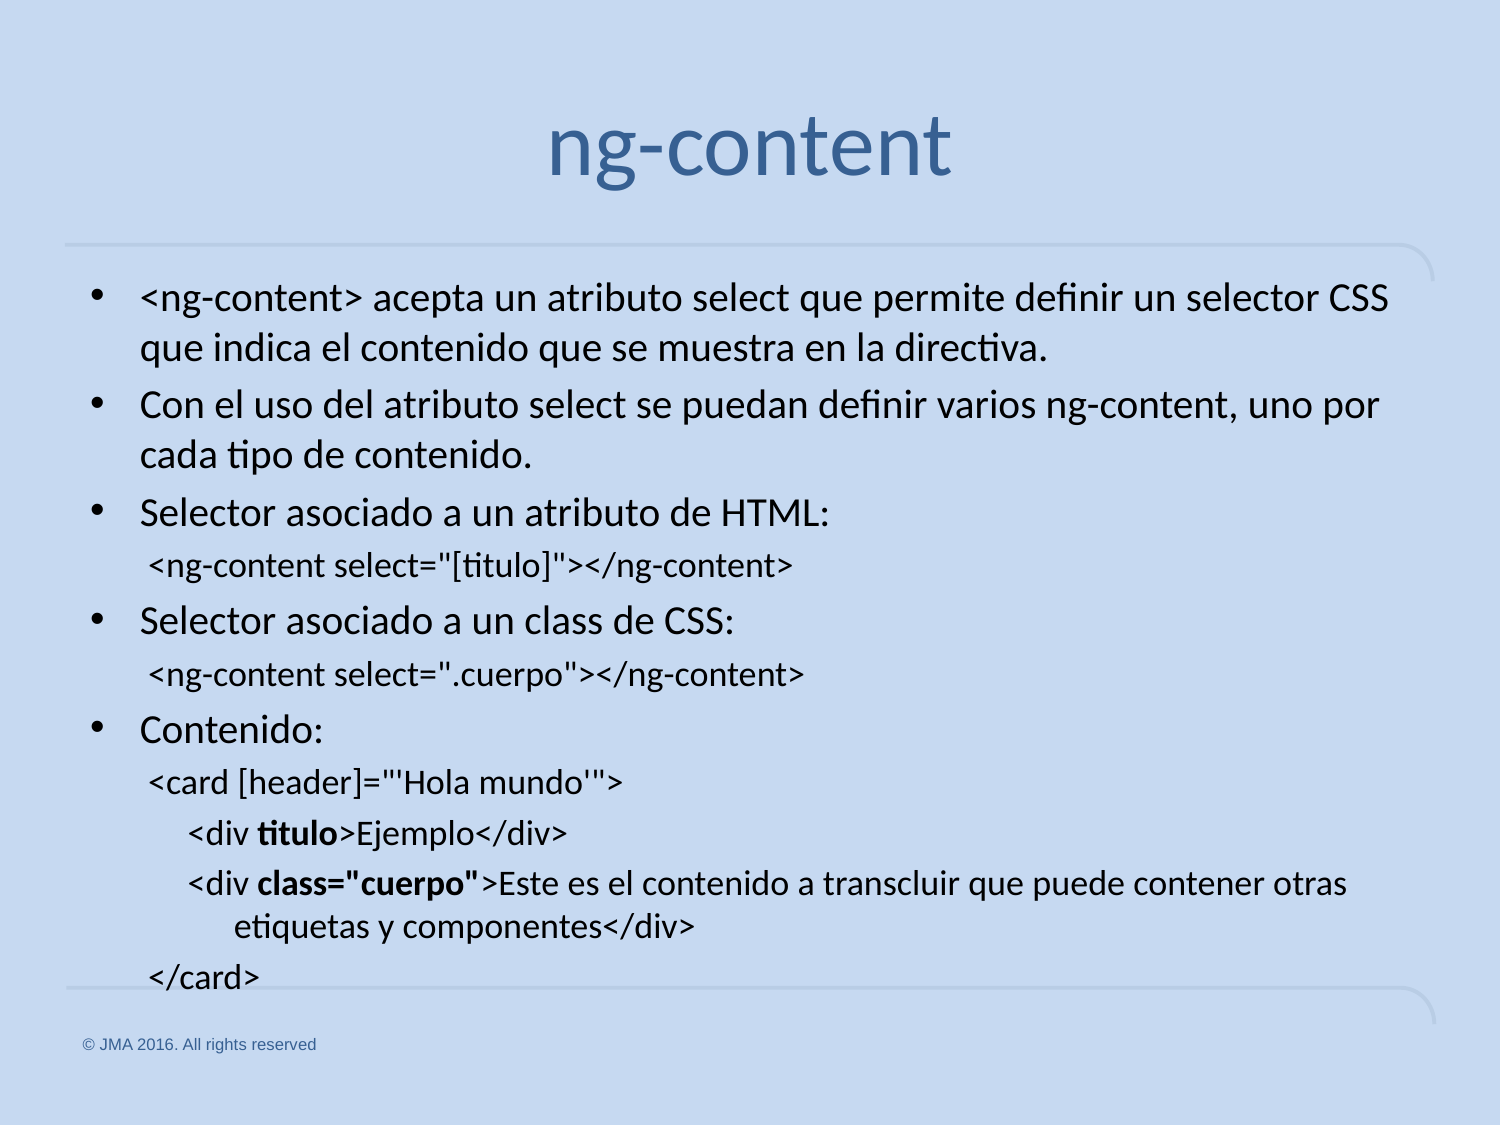

# ng-content
<ng-content> acepta un atributo select que permite definir un selector CSS que indica el contenido que se muestra en la directiva.
Con el uso del atributo select se puedan definir varios ng-content, uno por cada tipo de contenido.
Selector asociado a un atributo de HTML:
<ng-content select="[titulo]"></ng-content>
Selector asociado a un class de CSS:
<ng-content select=".cuerpo"></ng-content>
Contenido:
<card [header]="'Hola mundo'">
<div titulo>Ejemplo</div>
<div class="cuerpo">Este es el contenido a transcluir que puede contener otras etiquetas y componentes</div>
</card>